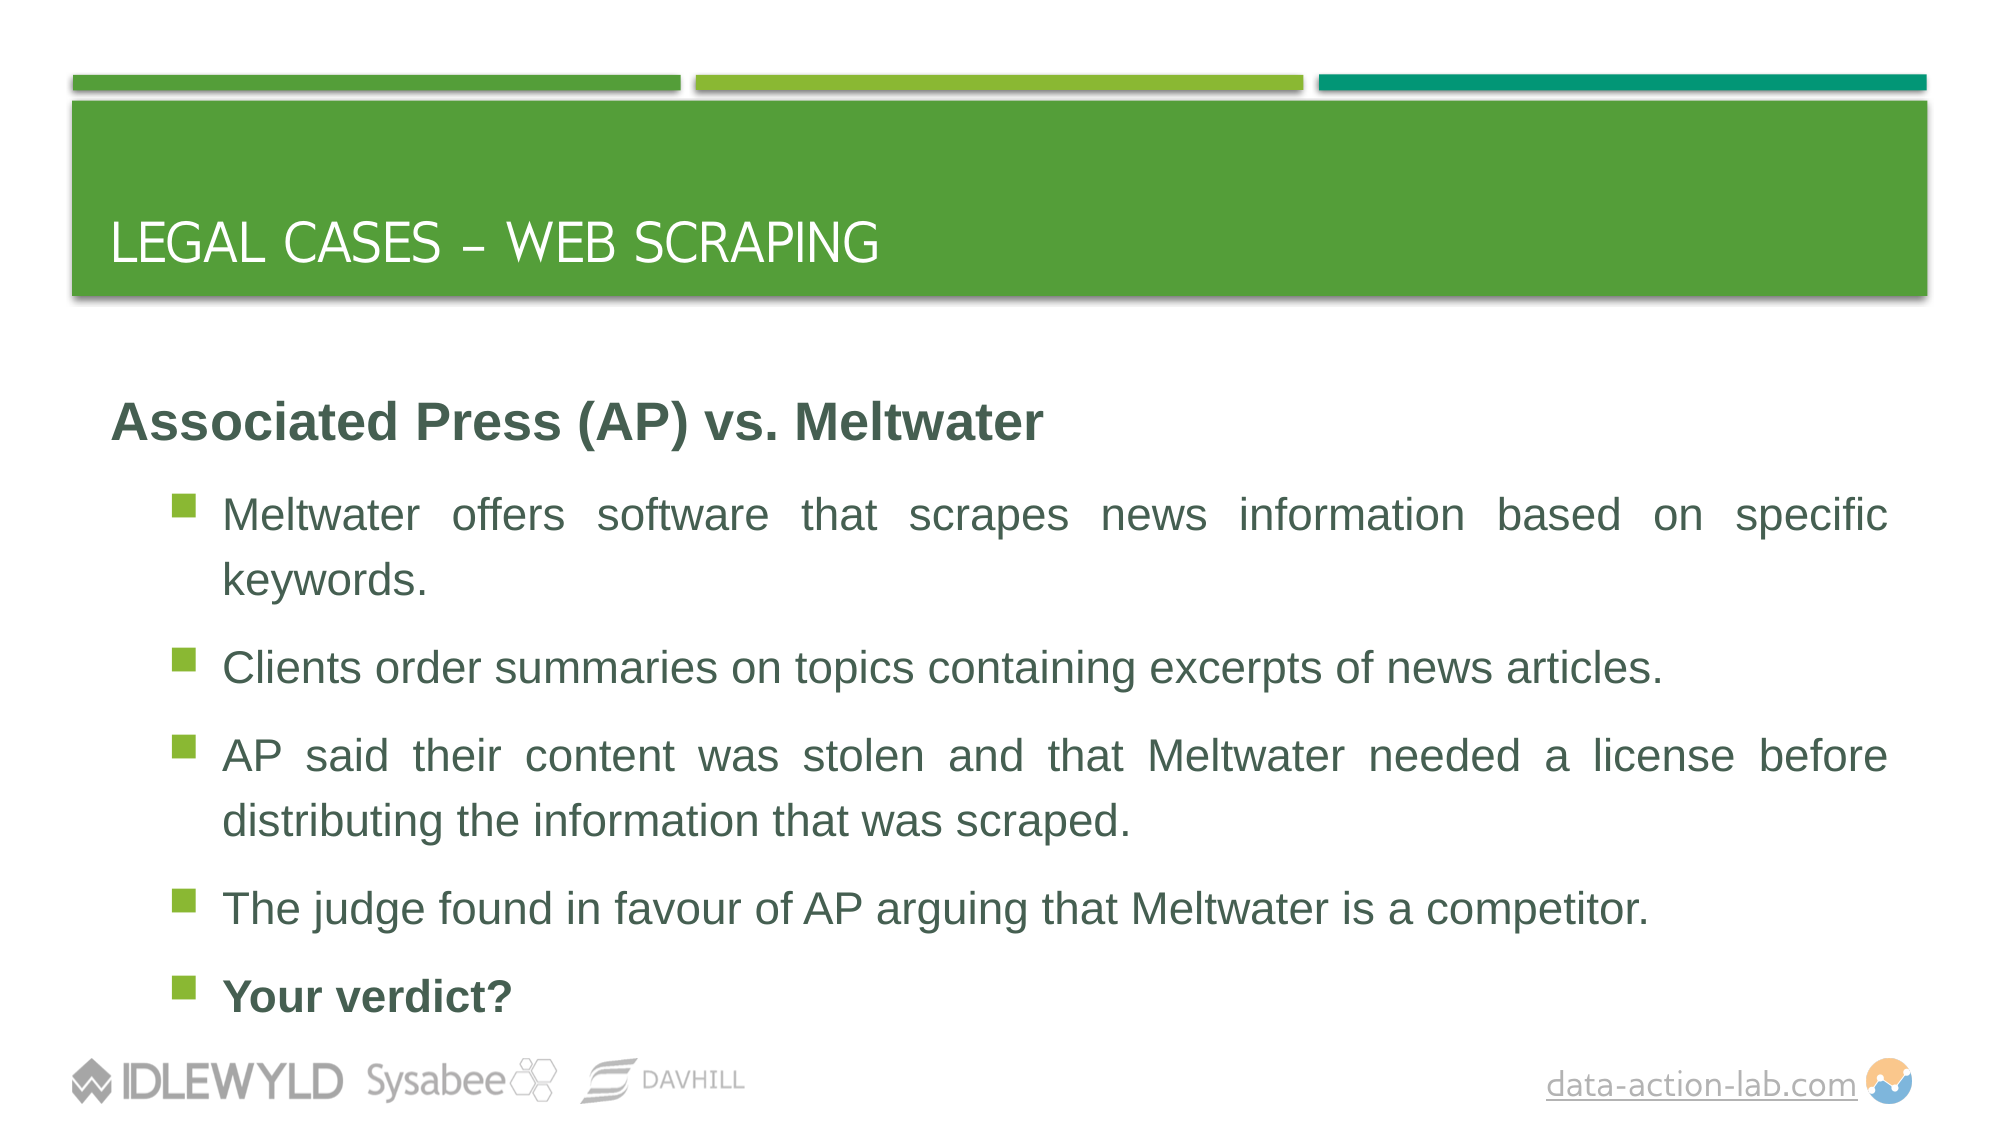

# Legal Cases – Web Scraping
Associated Press (AP) vs. Meltwater
Meltwater offers software that scrapes news information based on specific keywords.
Clients order summaries on topics containing excerpts of news articles.
AP said their content was stolen and that Meltwater needed a license before distributing the information that was scraped.
The judge found in favour of AP arguing that Meltwater is a competitor.
Your verdict?